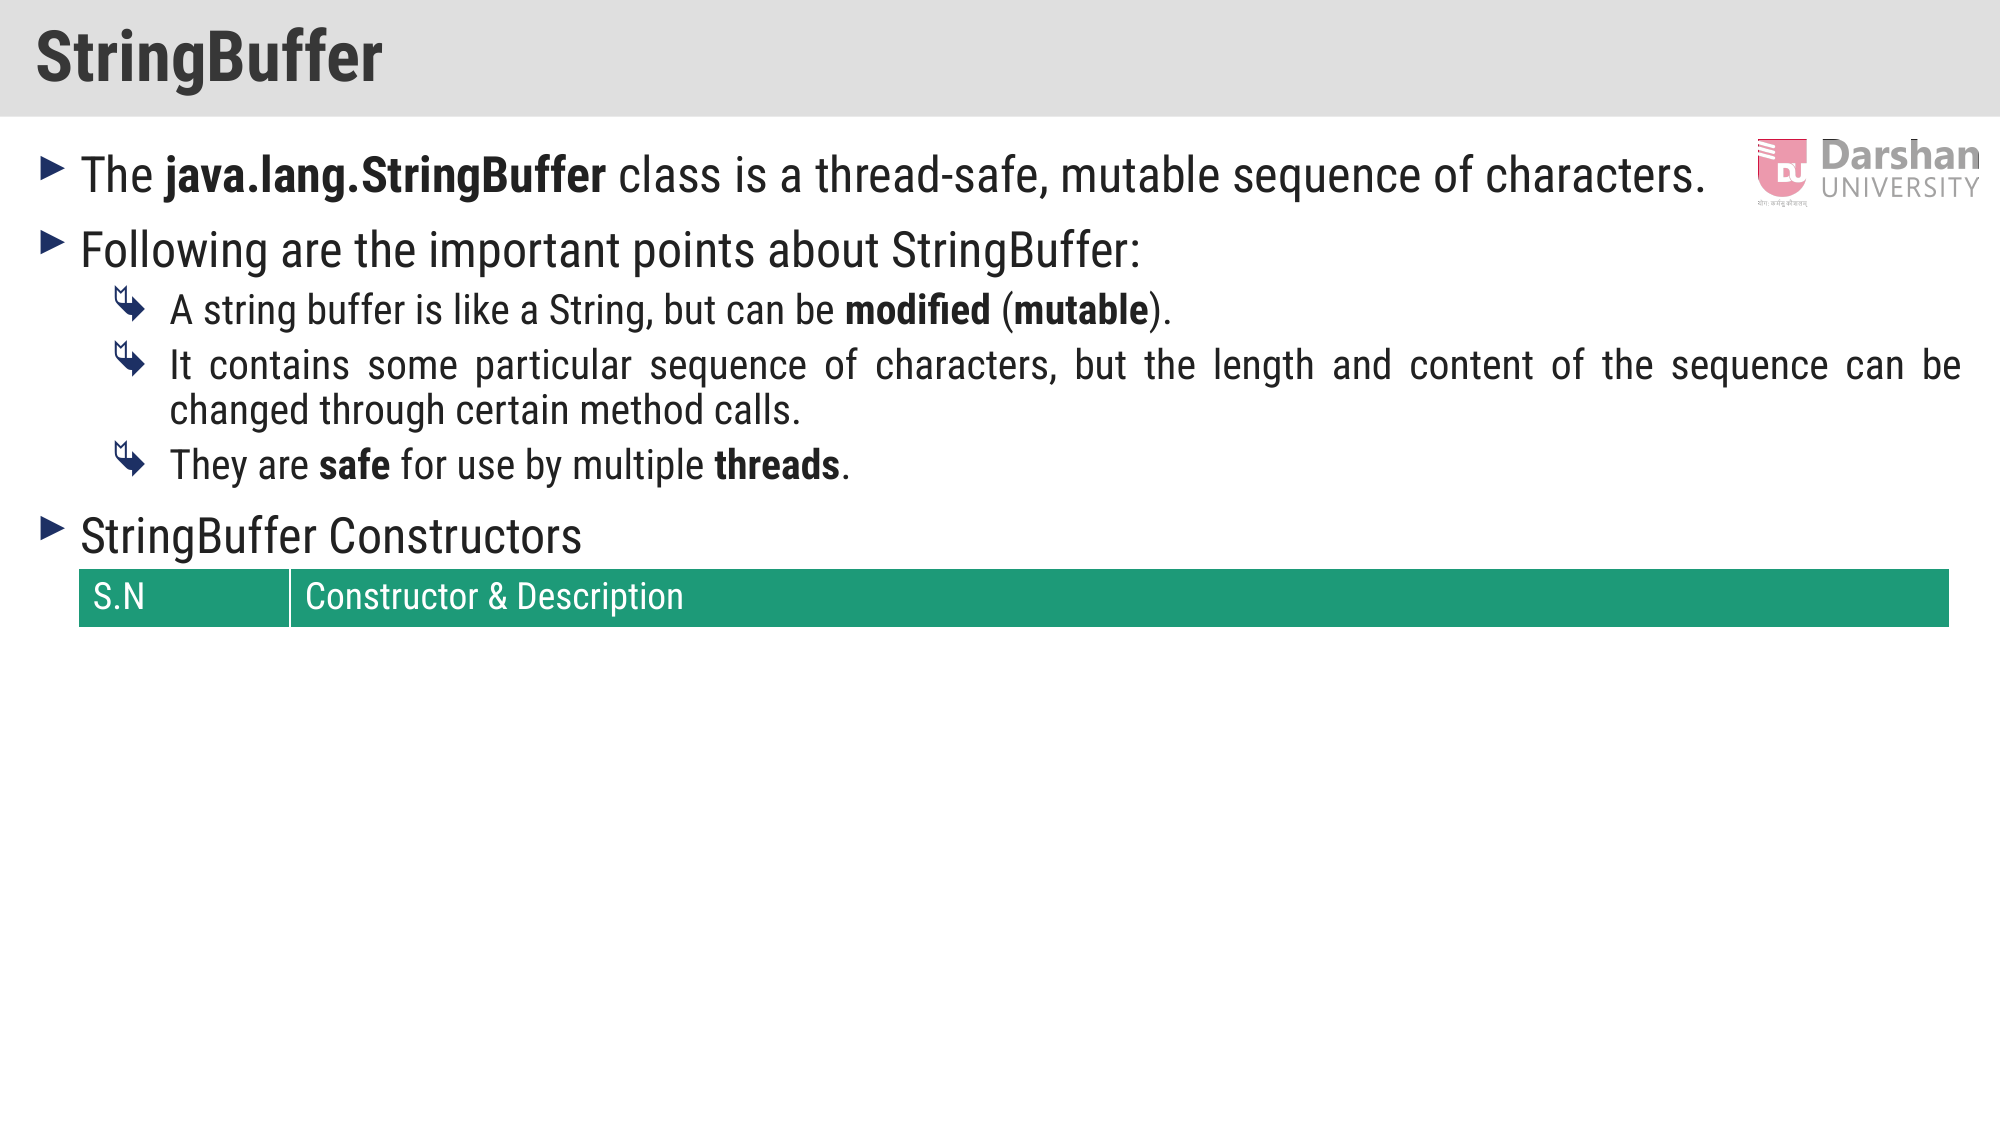

# StringBuffer
The java.lang.StringBuffer class is a thread-safe, mutable sequence of characters.
Following are the important points about StringBuffer:
A string buffer is like a String, but can be modified (mutable).
It contains some particular sequence of characters, but the length and content of the sequence can be changed through certain method calls.
They are safe for use by multiple threads.
StringBuffer Constructors

| S.N | Constructor & Description |
| --- | --- |
| 1 | StringBuffer()  This constructs a string buffer with no characters in it and an initial capacity of 16 characters. |
| 2 | StringBuffer(CharSequence seq)  This constructs a string buffer that contains the same characters as the specified CharSequence. |
| 3 | StringBuffer(int capacity)  This constructs a string buffer with no characters in it and the specified initial capacity. |
| 4 | StringBuffer(String str)  This constructs a string buffer initialized to the contents of the specified string. |